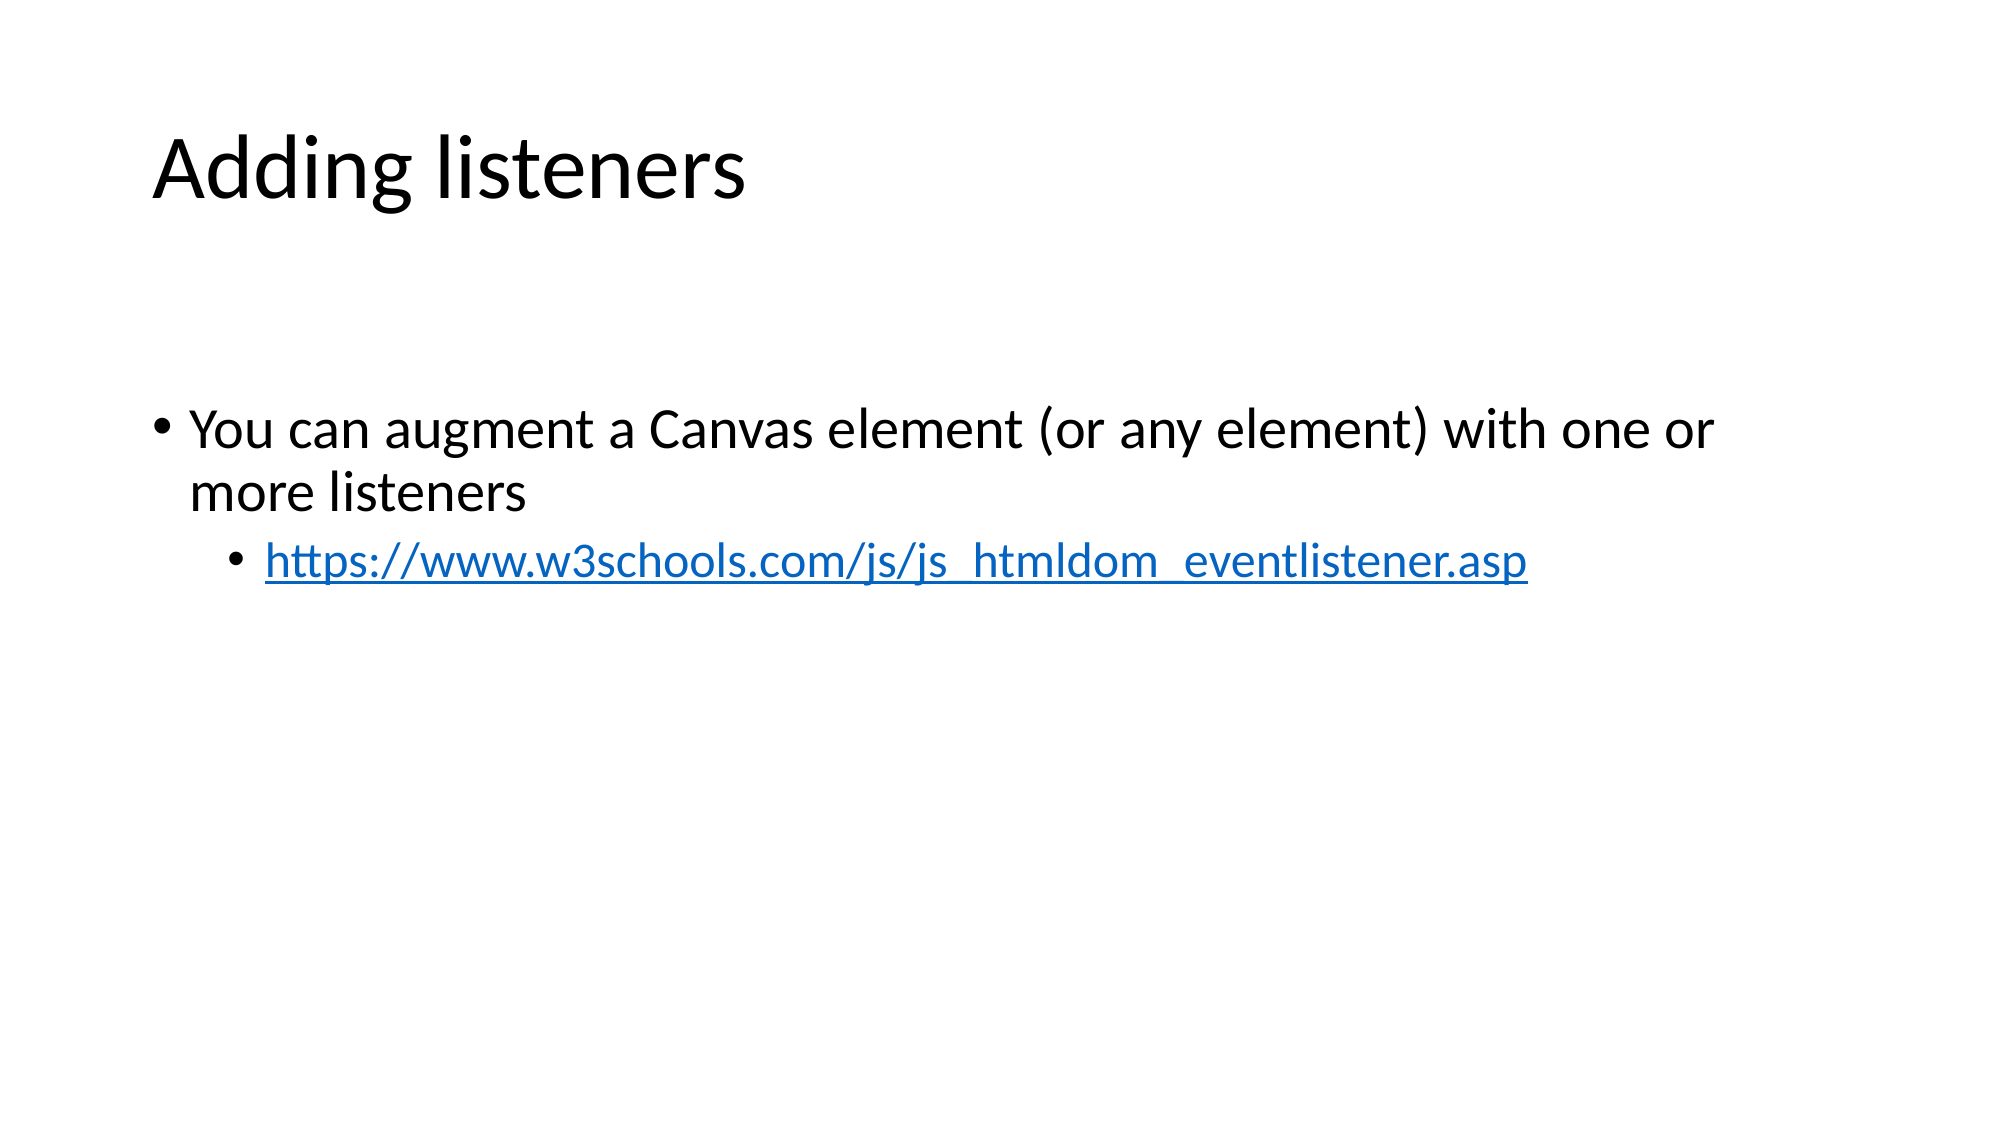

# Adding listeners

You can augment a Canvas element (or any element) with one or more listeners
https://www.w3schools.com/js/js_htmldom_eventlistener.asp